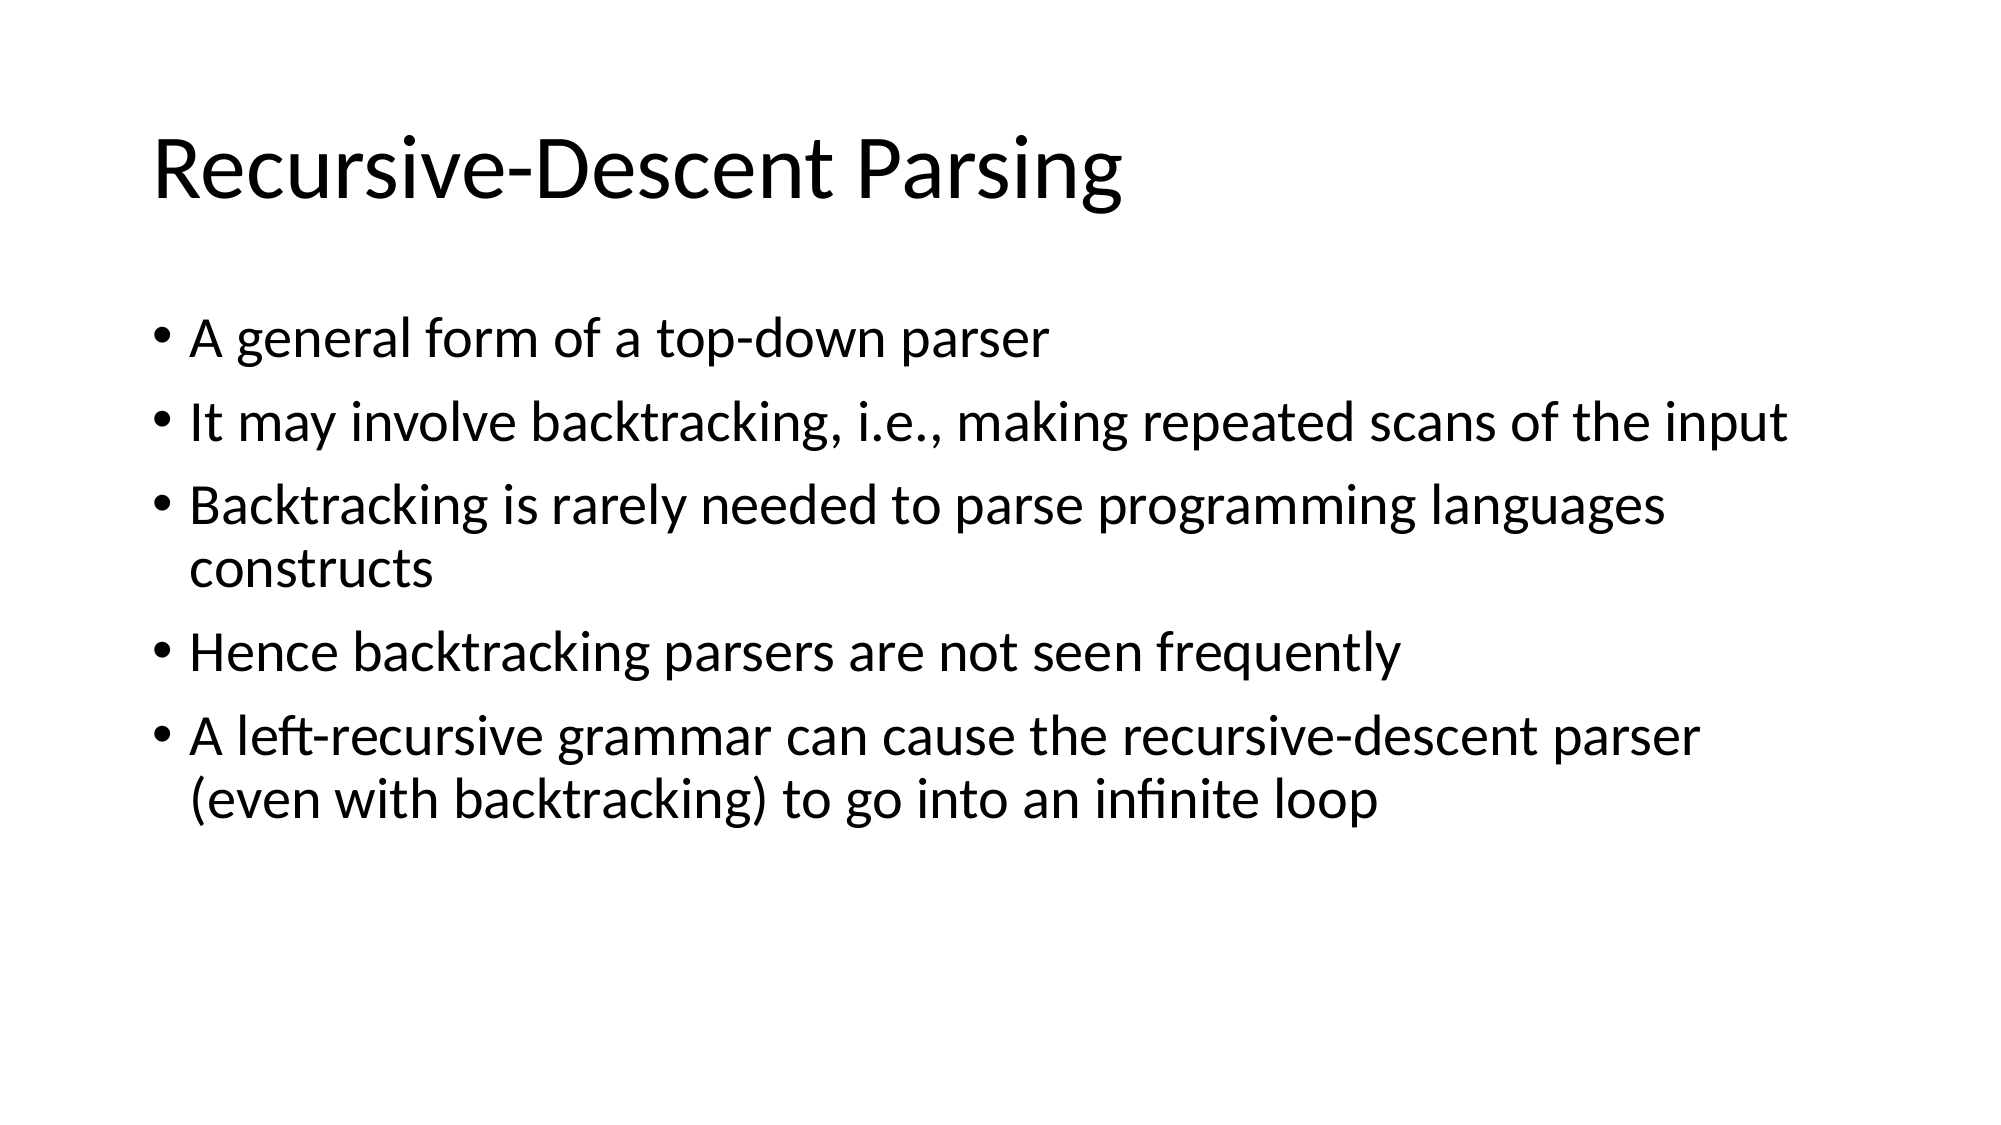

# Recursive-Descent Parsing
A general form of a top-down parser
It may involve backtracking, i.e., making repeated scans of the input
Backtracking is rarely needed to parse programming languages constructs
Hence backtracking parsers are not seen frequently
A left-recursive grammar can cause the recursive-descent parser (even with backtracking) to go into an infinite loop